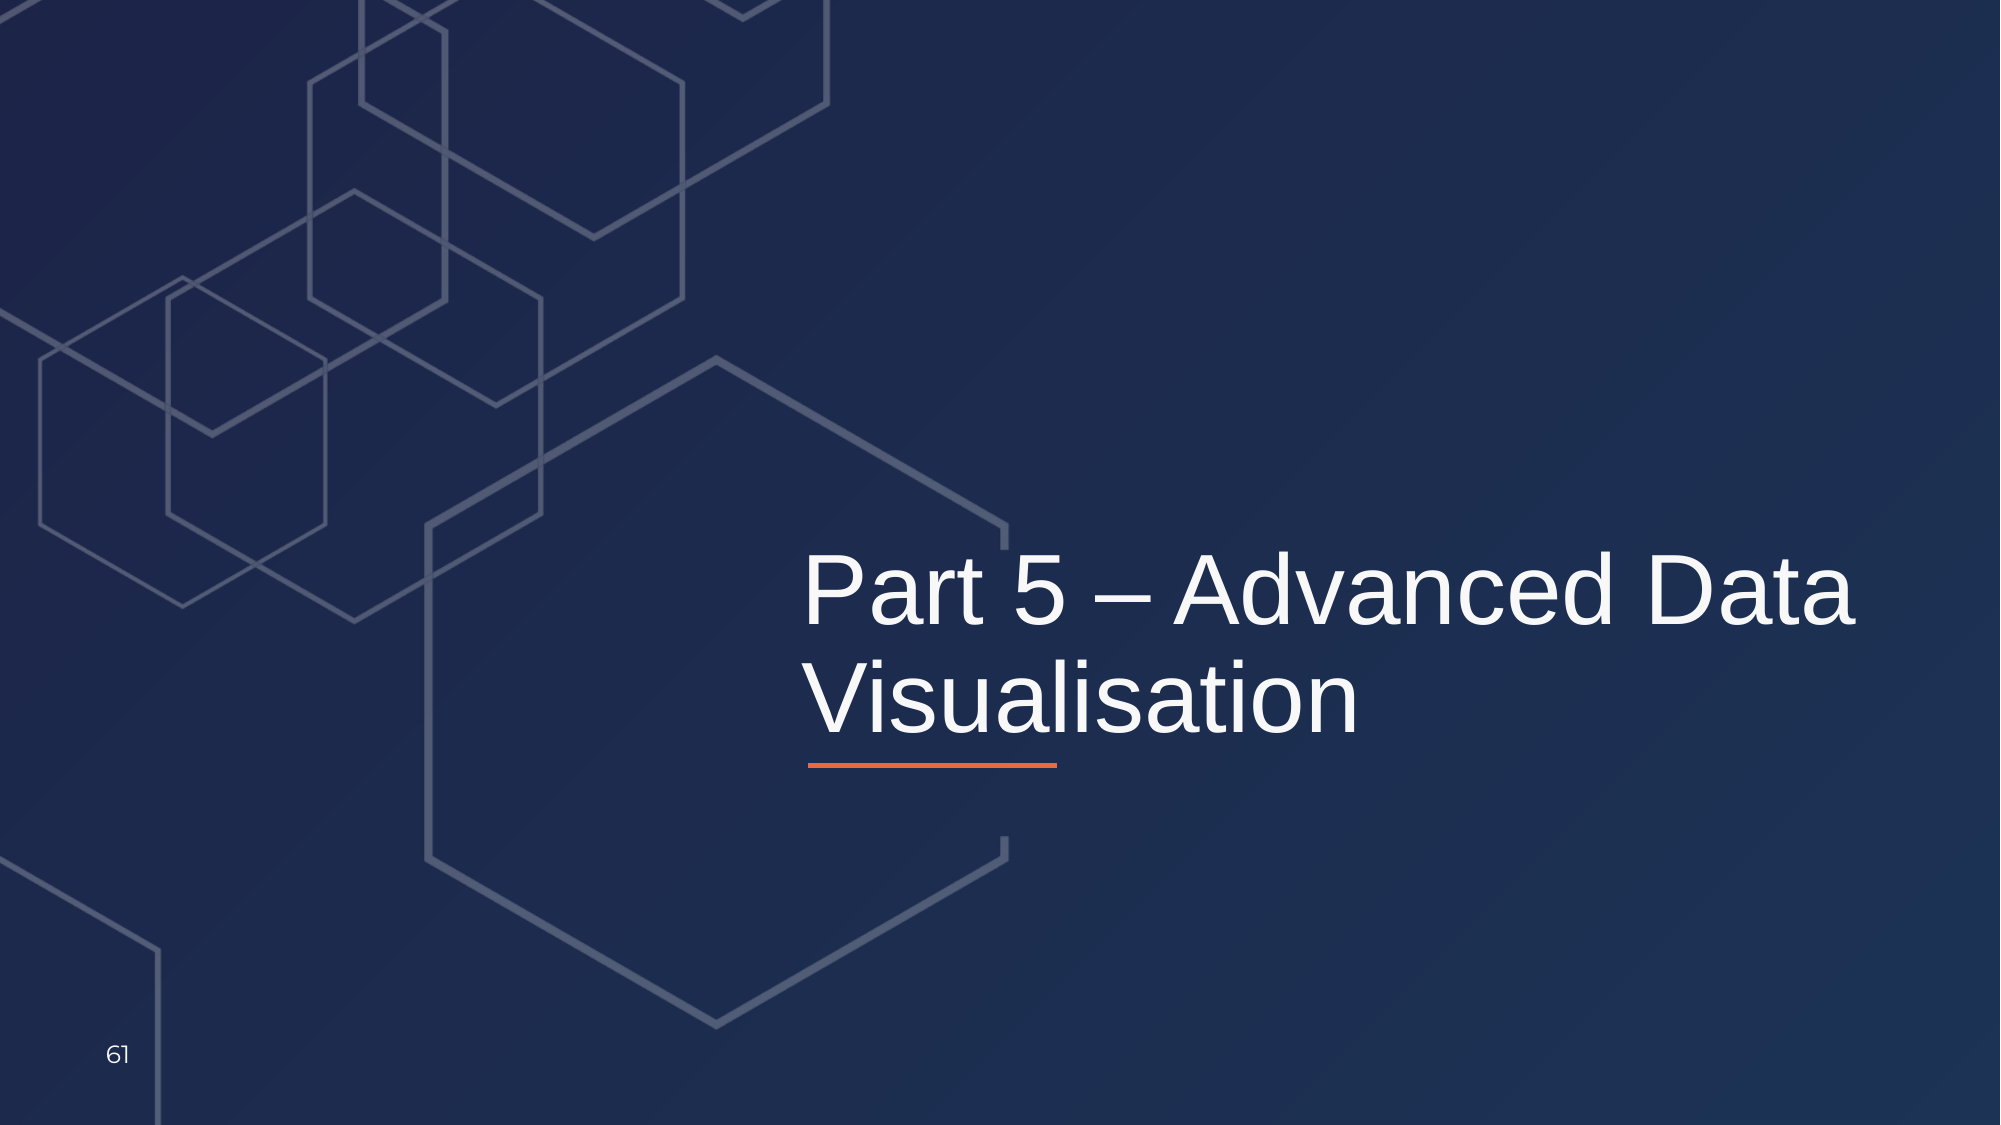

# Part 5 – Advanced Data Visualisation
61